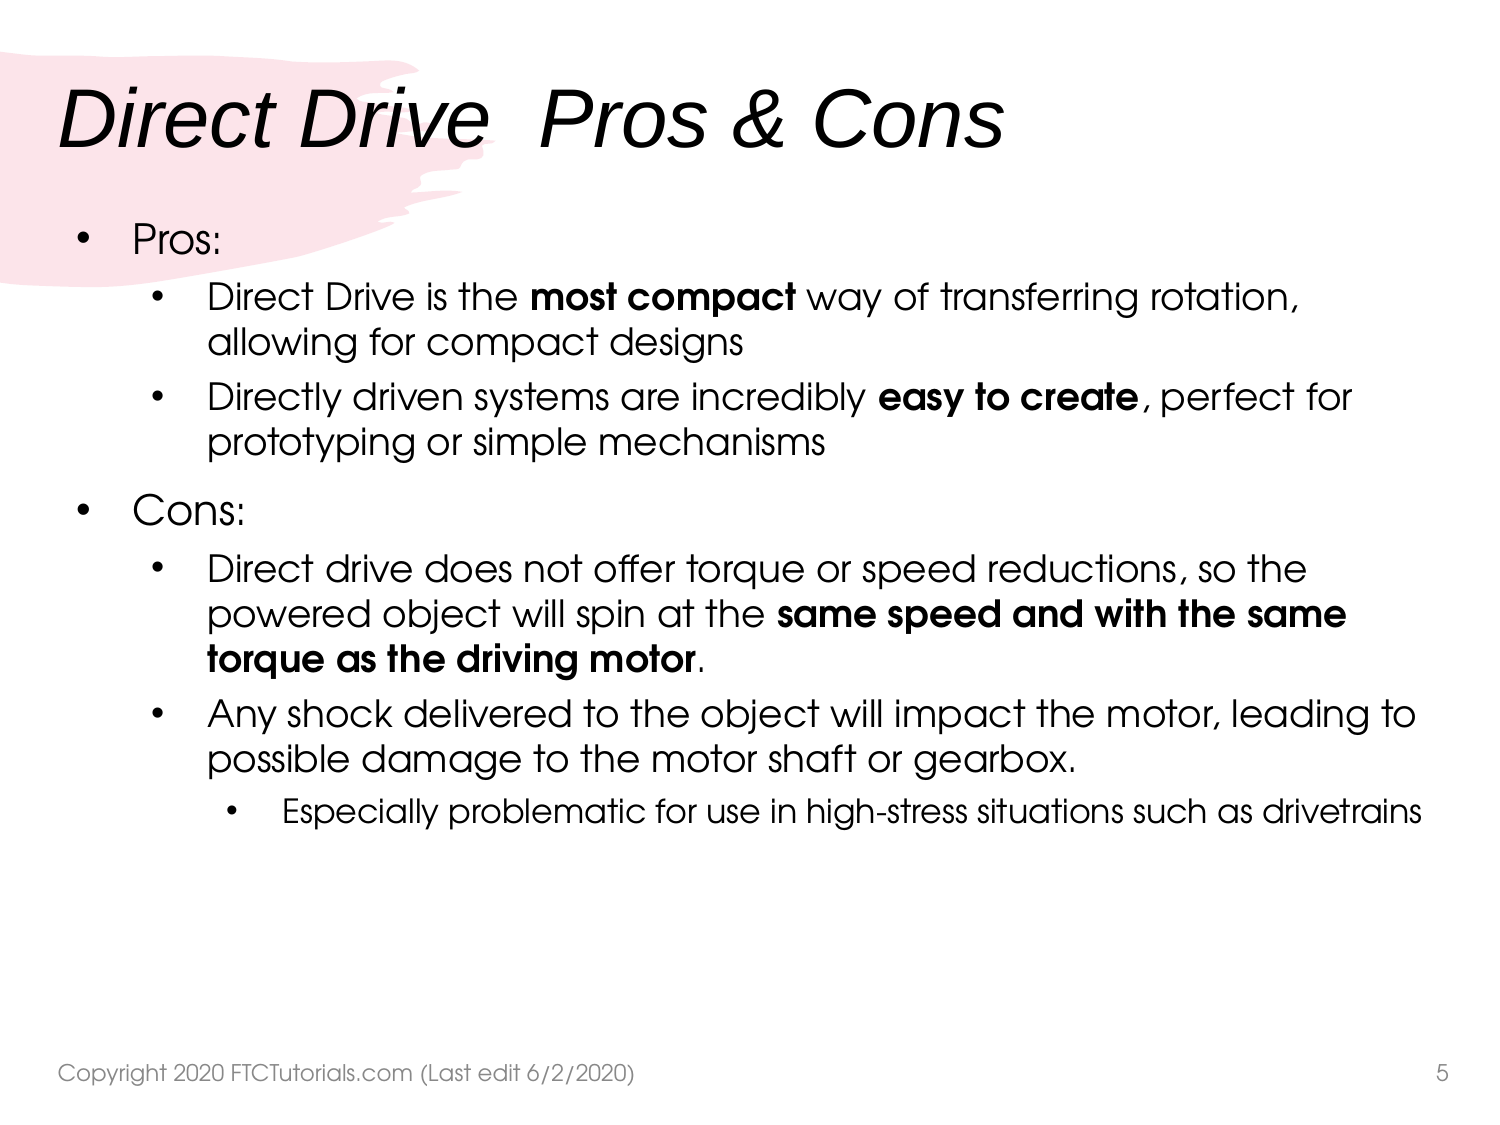

# Direct Drive  Pros & Cons
Pros:
Direct Drive is the most compact way of transferring rotation, allowing for compact designs
Directly driven systems are incredibly easy to create, perfect for prototyping or simple mechanisms
Cons:
Direct drive does not offer torque or speed reductions, so the powered object will spin at the same speed and with the same torque as the driving motor.
Any shock delivered to the object will impact the motor, leading to possible damage to the motor shaft or gearbox.
Especially problematic for use in high-stress situations such as drivetrains
Copyright 2020 FTCTutorials.com (Last edit 6/2/2020)
5